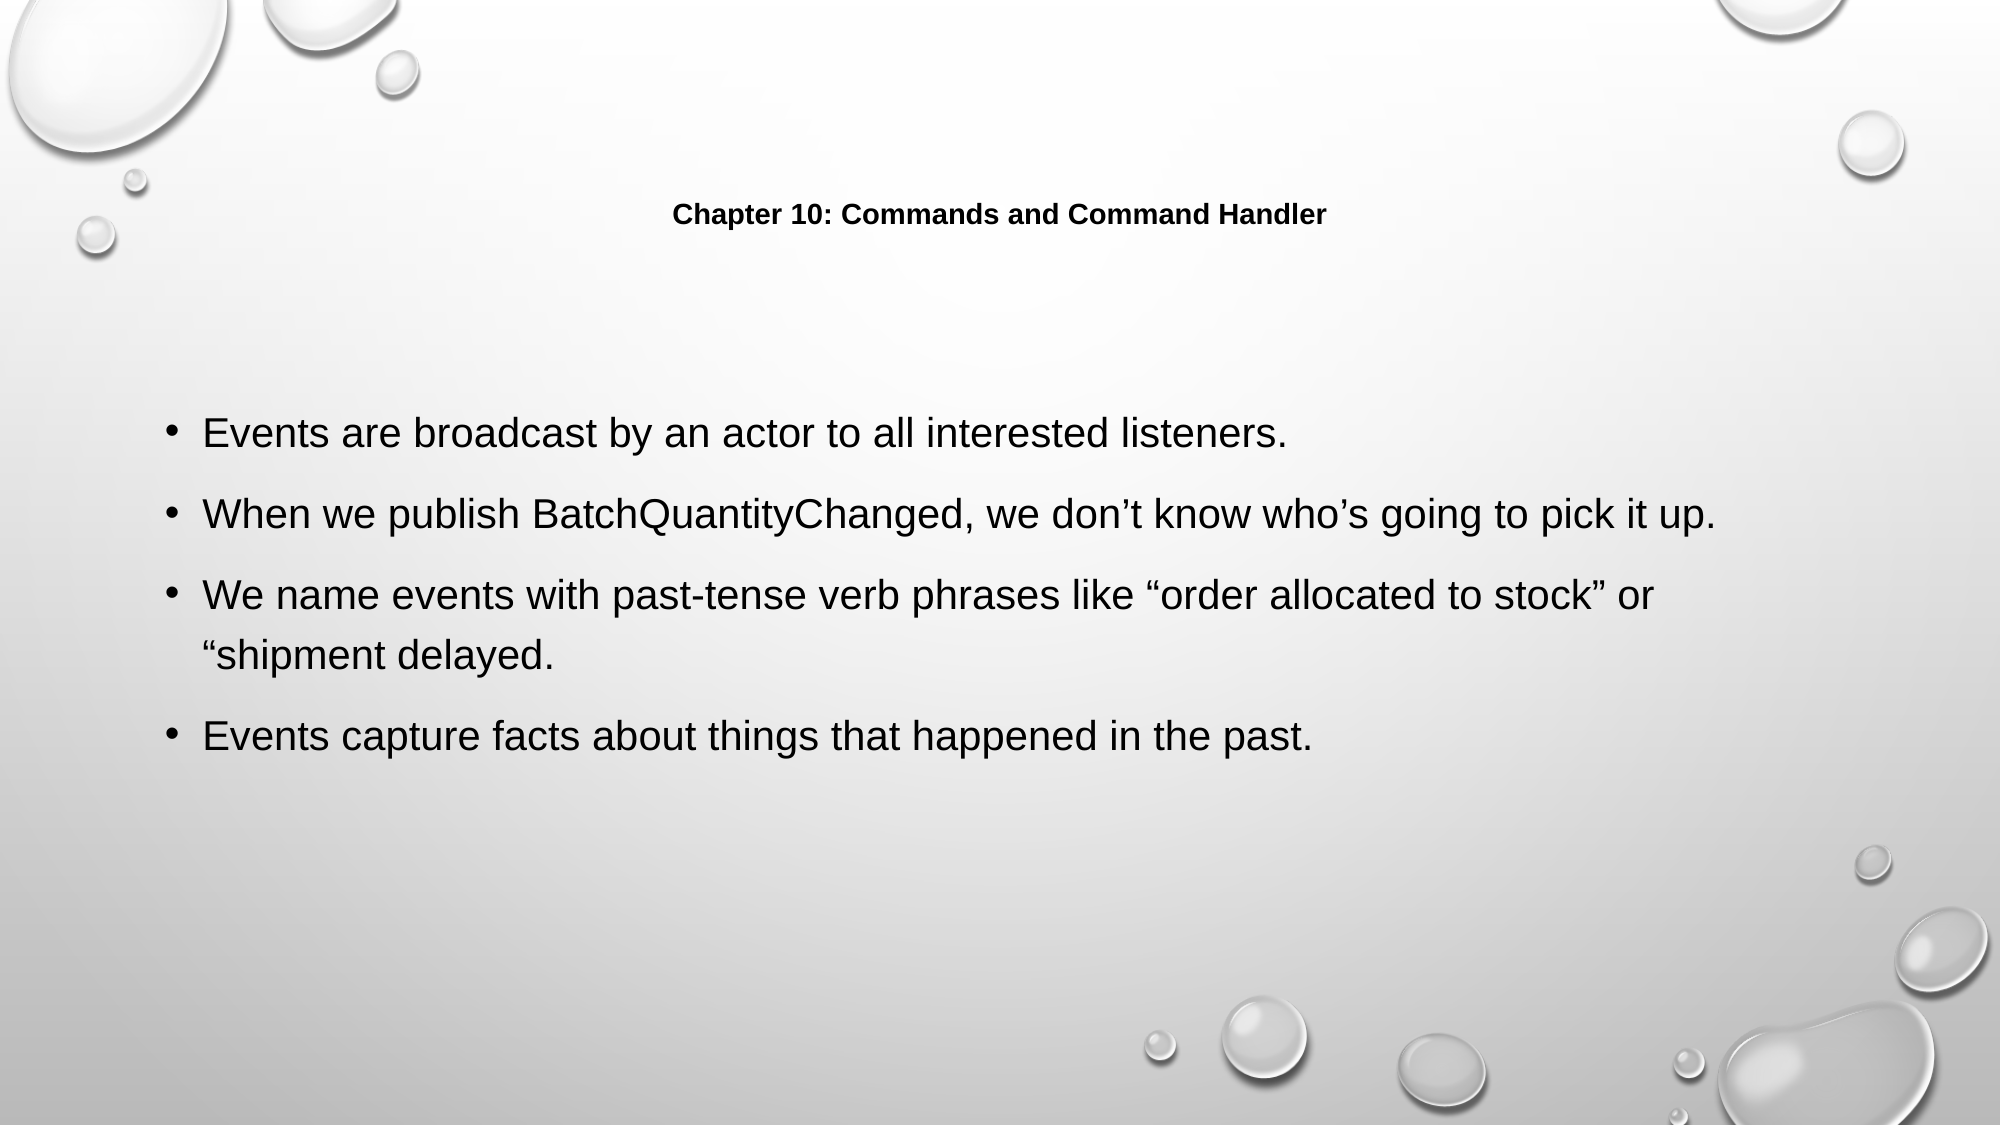

# Chapter 10: Commands and Command Handler
Events are broadcast by an actor to all interested listeners.
When we publish BatchQuantityChanged, we don’t know who’s going to pick it up.
We name events with past-tense verb phrases like “order allocated to stock” or “shipment delayed.
Events capture facts about things that happened in the past.